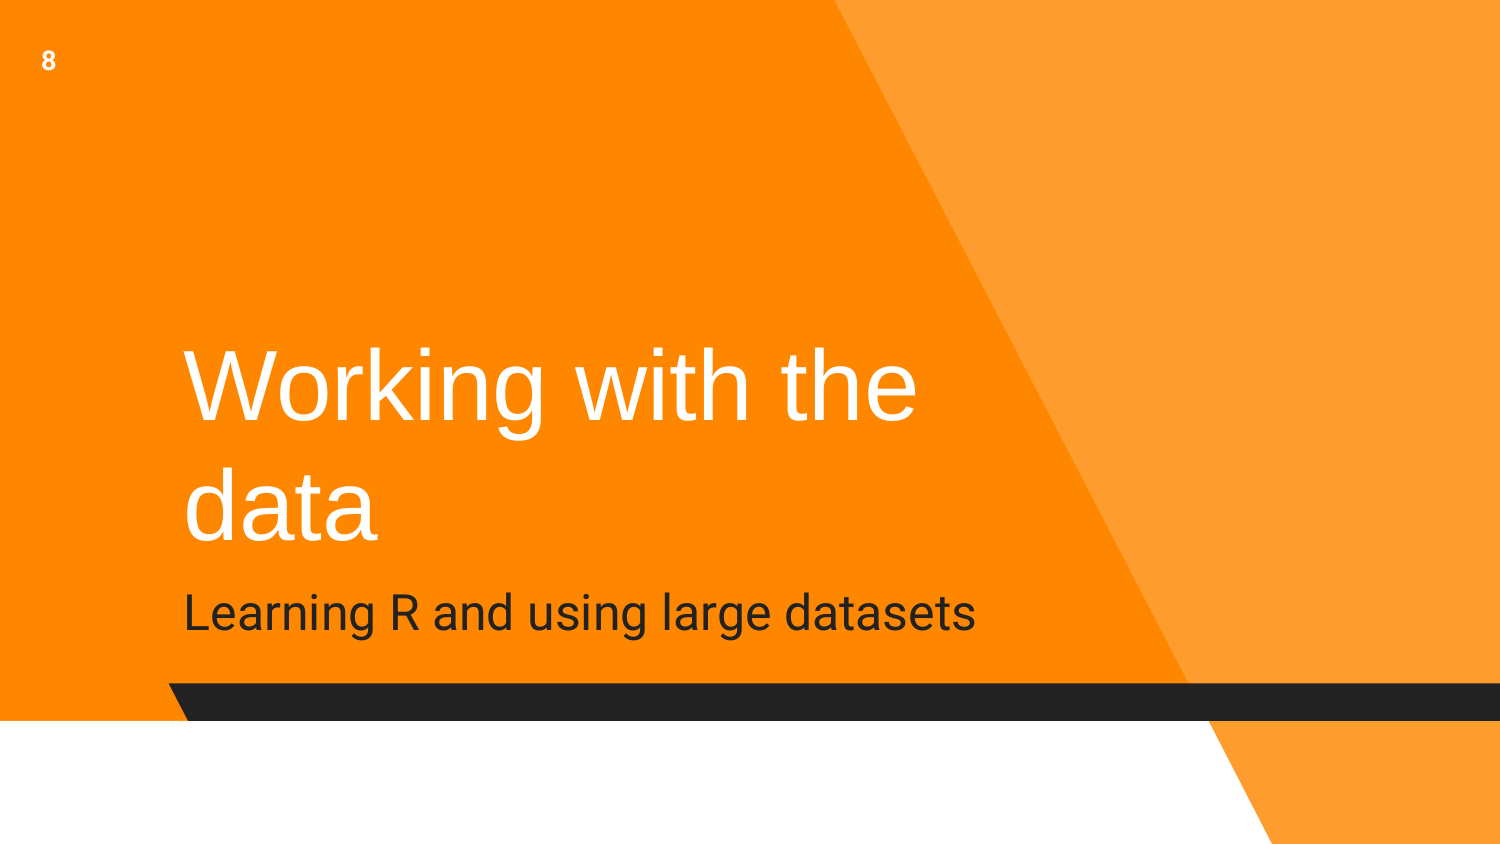

8
# Working with the data
Learning R and using large datasets